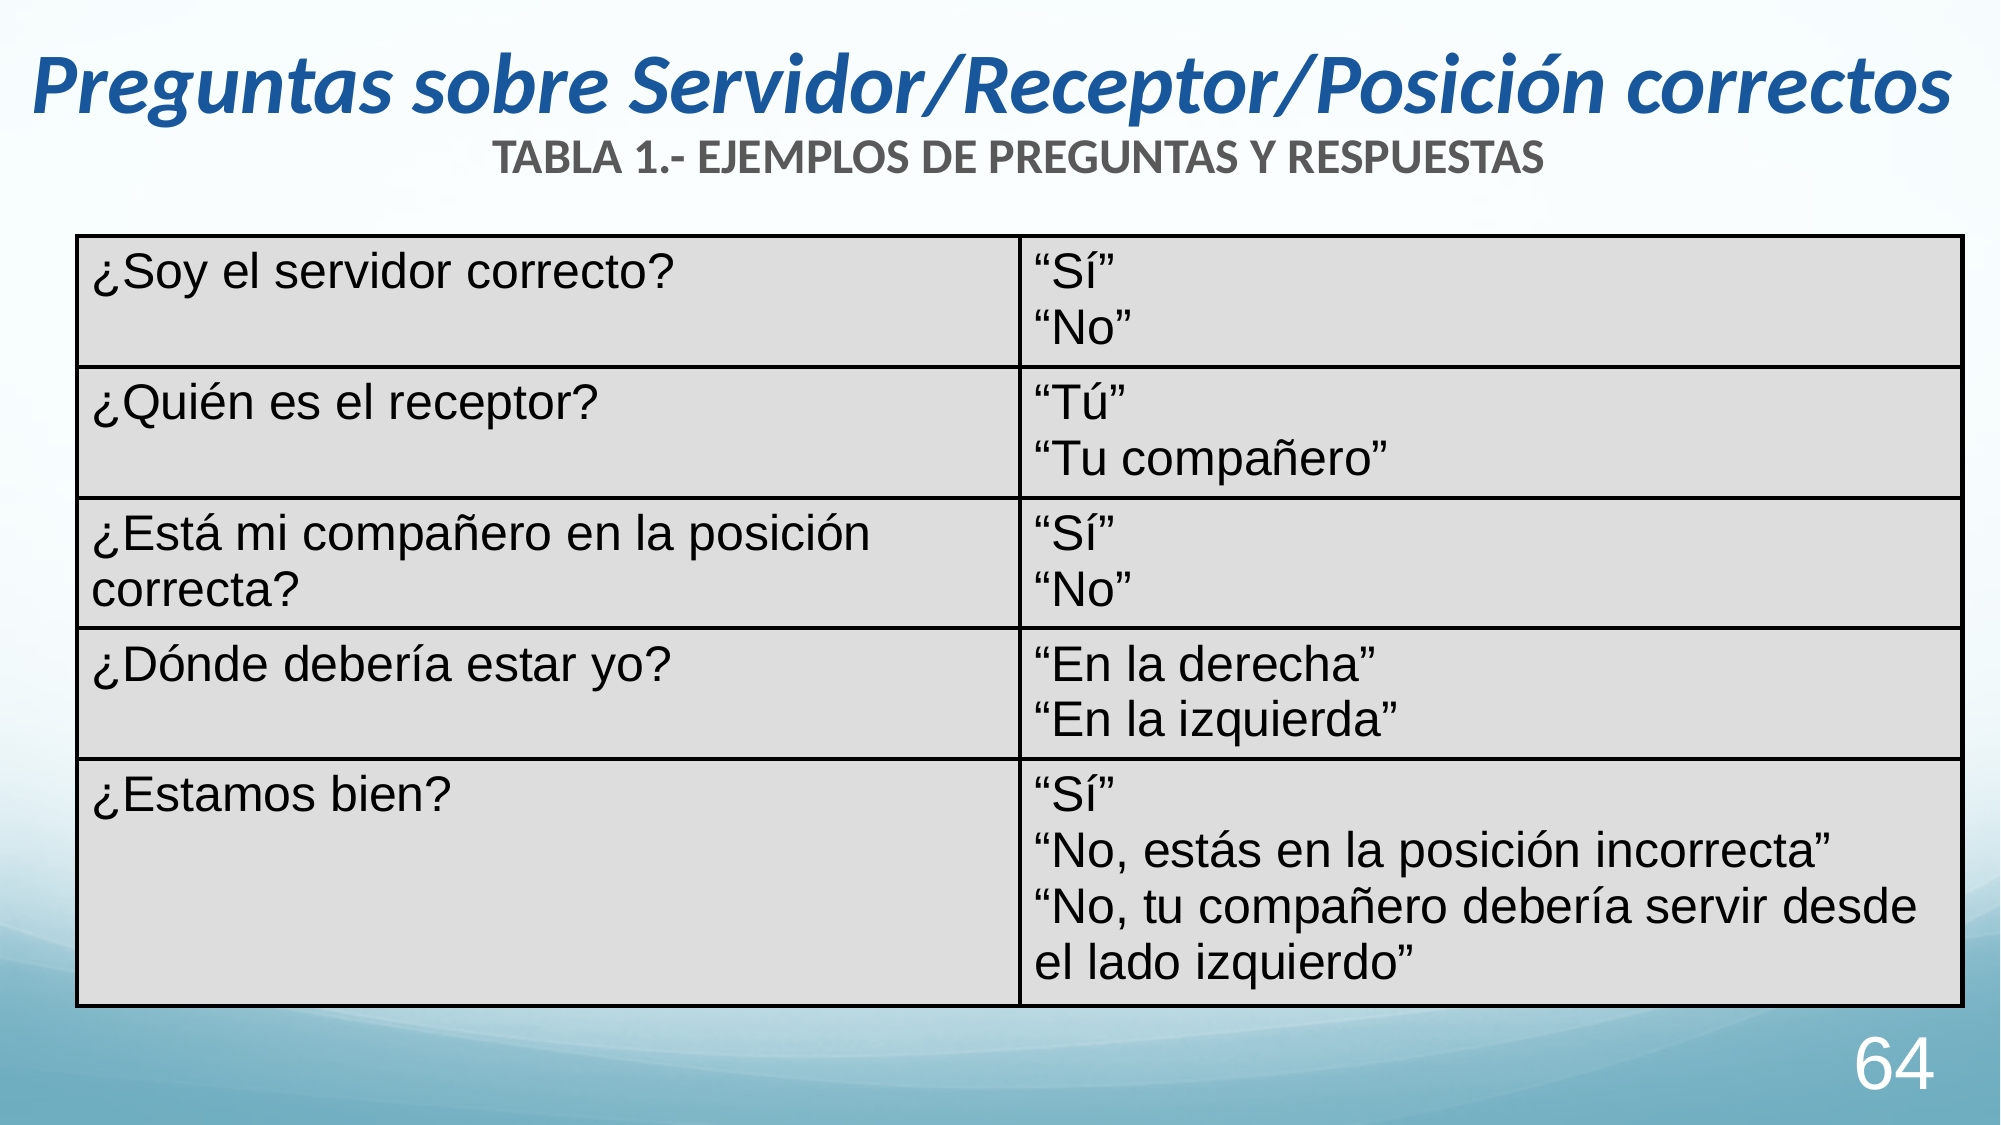

Preguntas sobre Servidor/Receptor/Posición correctos
TABLA 1.- EJEMPLOS DE PREGUNTAS Y RESPUESTAS
| ¿Soy el servidor correcto? | “Sí” “No” |
| --- | --- |
| ¿Quién es el receptor? | “Tú” “Tu compañero” |
| ¿Está mi compañero en la posición correcta? | “Sí” “No” |
| ¿Dónde debería estar yo? | “En la derecha” “En la izquierda” |
| ¿Estamos bien? | “Sí” “No, estás en la posición incorrecta” “No, tu compañero debería servir desde el lado izquierdo” |
64